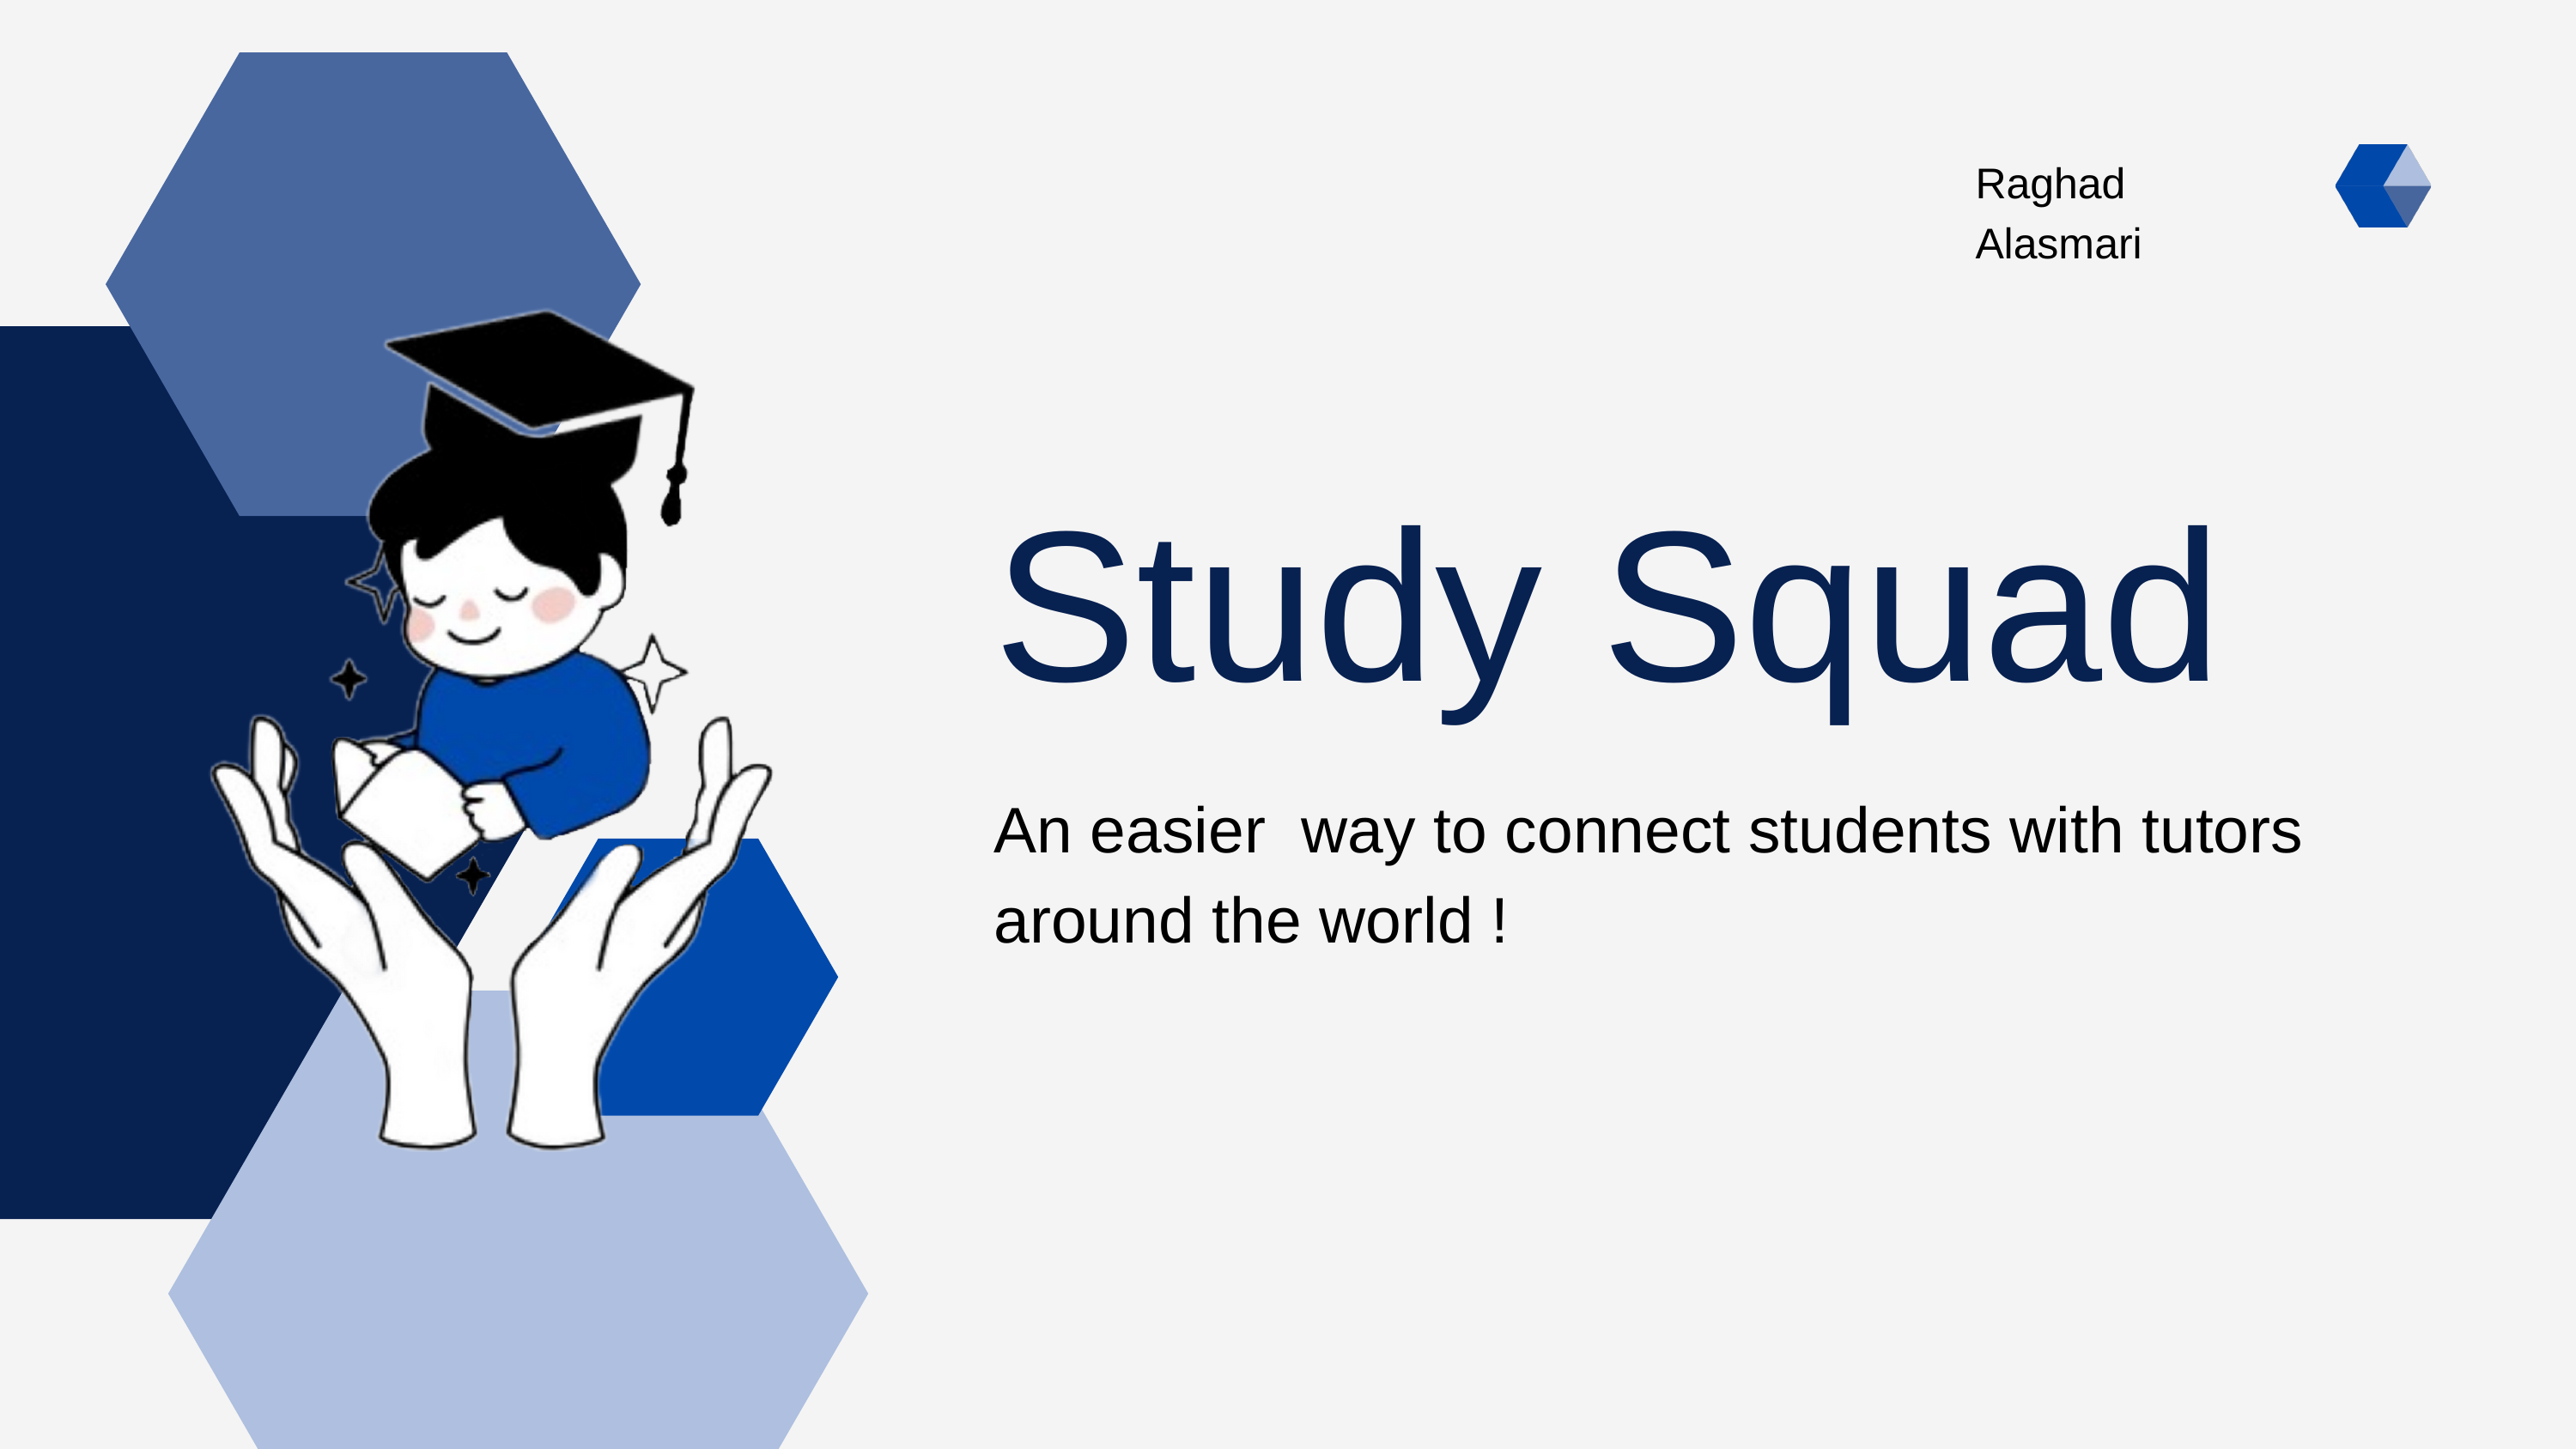

Raghad Alasmari

Study Squad
An easier  way to connect students with tutors around the world !